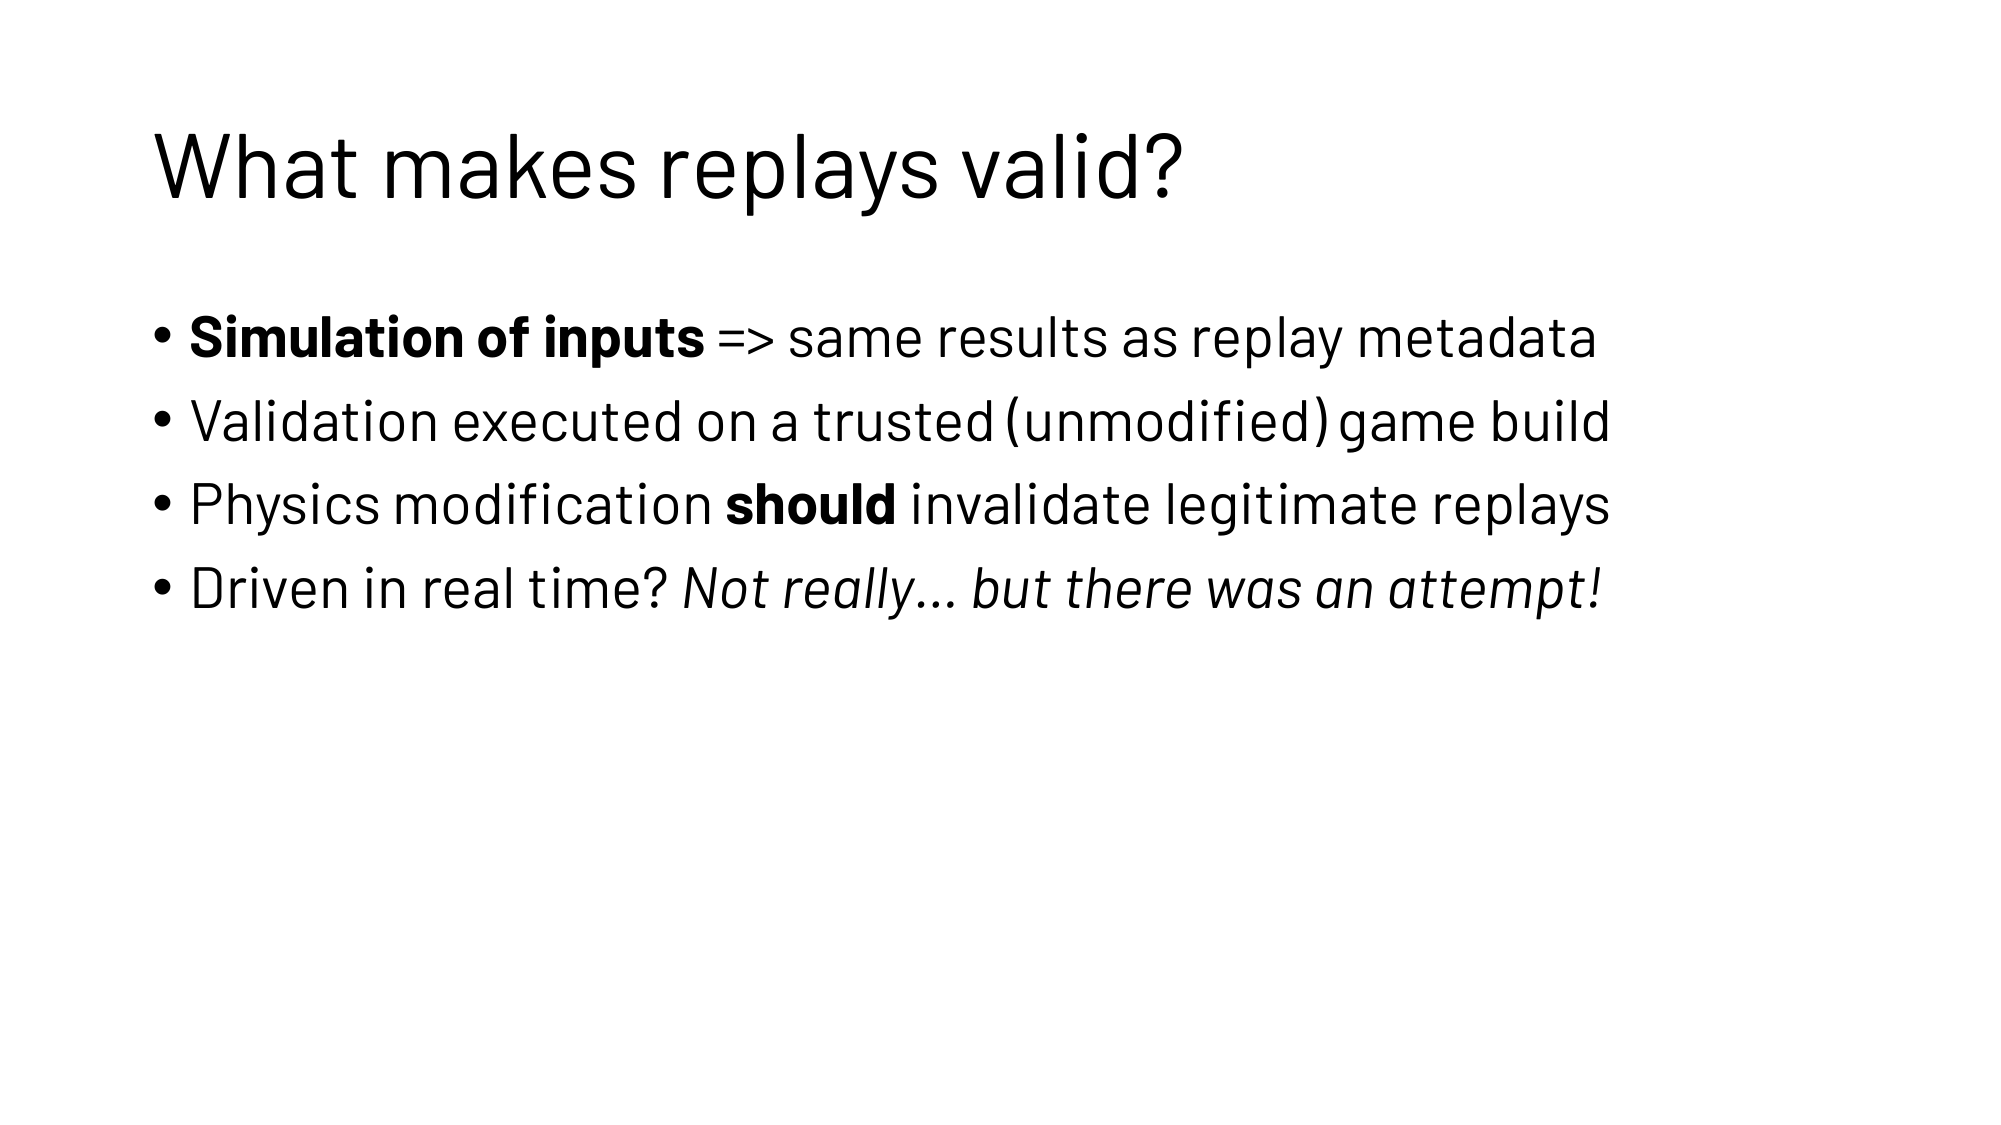

# What makes replays valid?
Simulation of inputs => same results as replay metadata
Validation executed on a trusted (unmodified) game build
Physics modification should invalidate legitimate replays
Driven in real time? Not really… but there was an attempt!